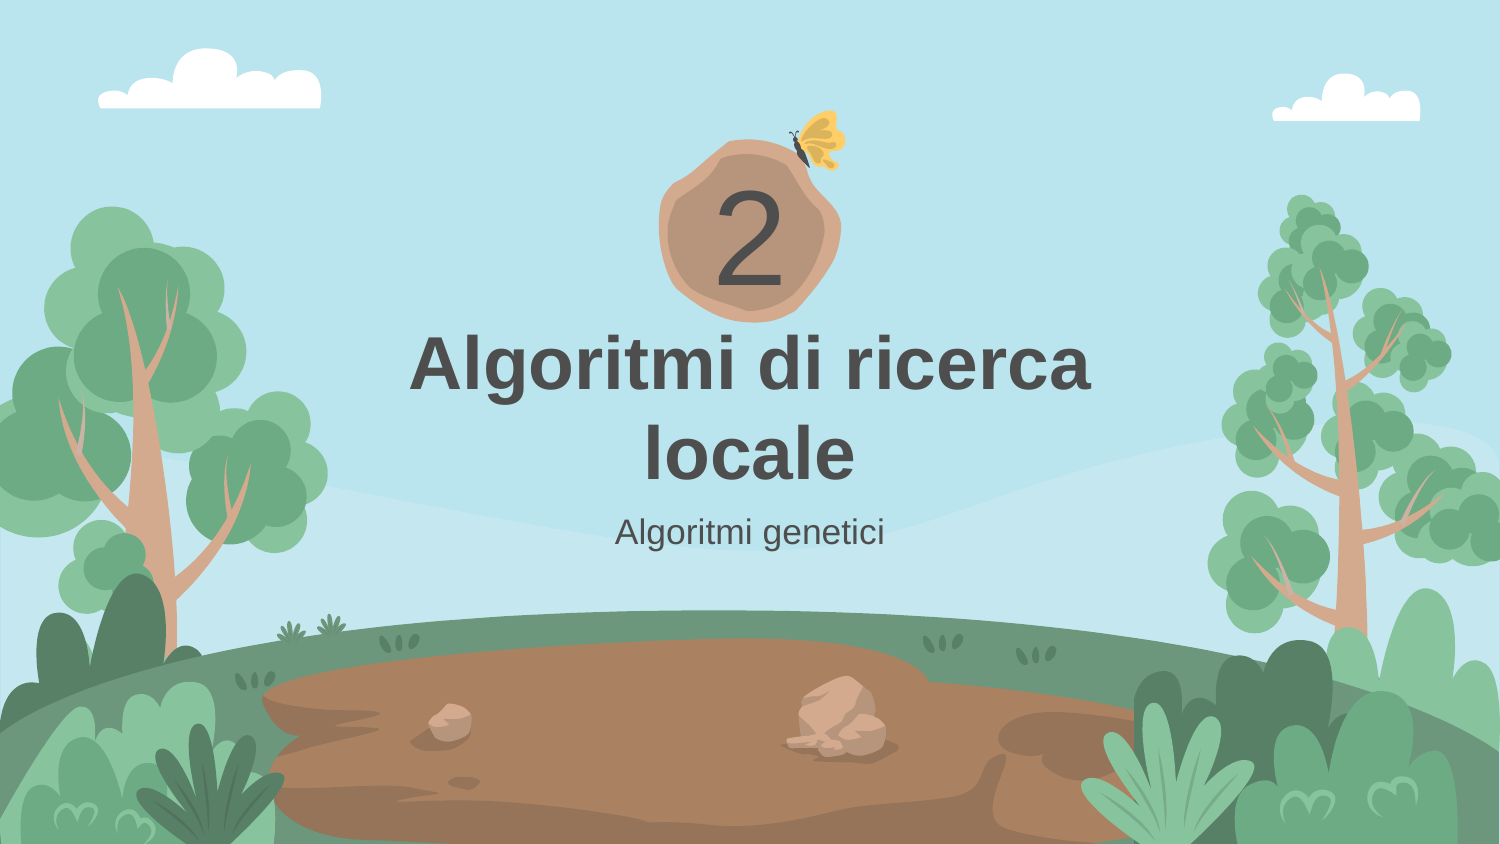

2
# Algoritmi di ricerca locale
Algoritmi genetici